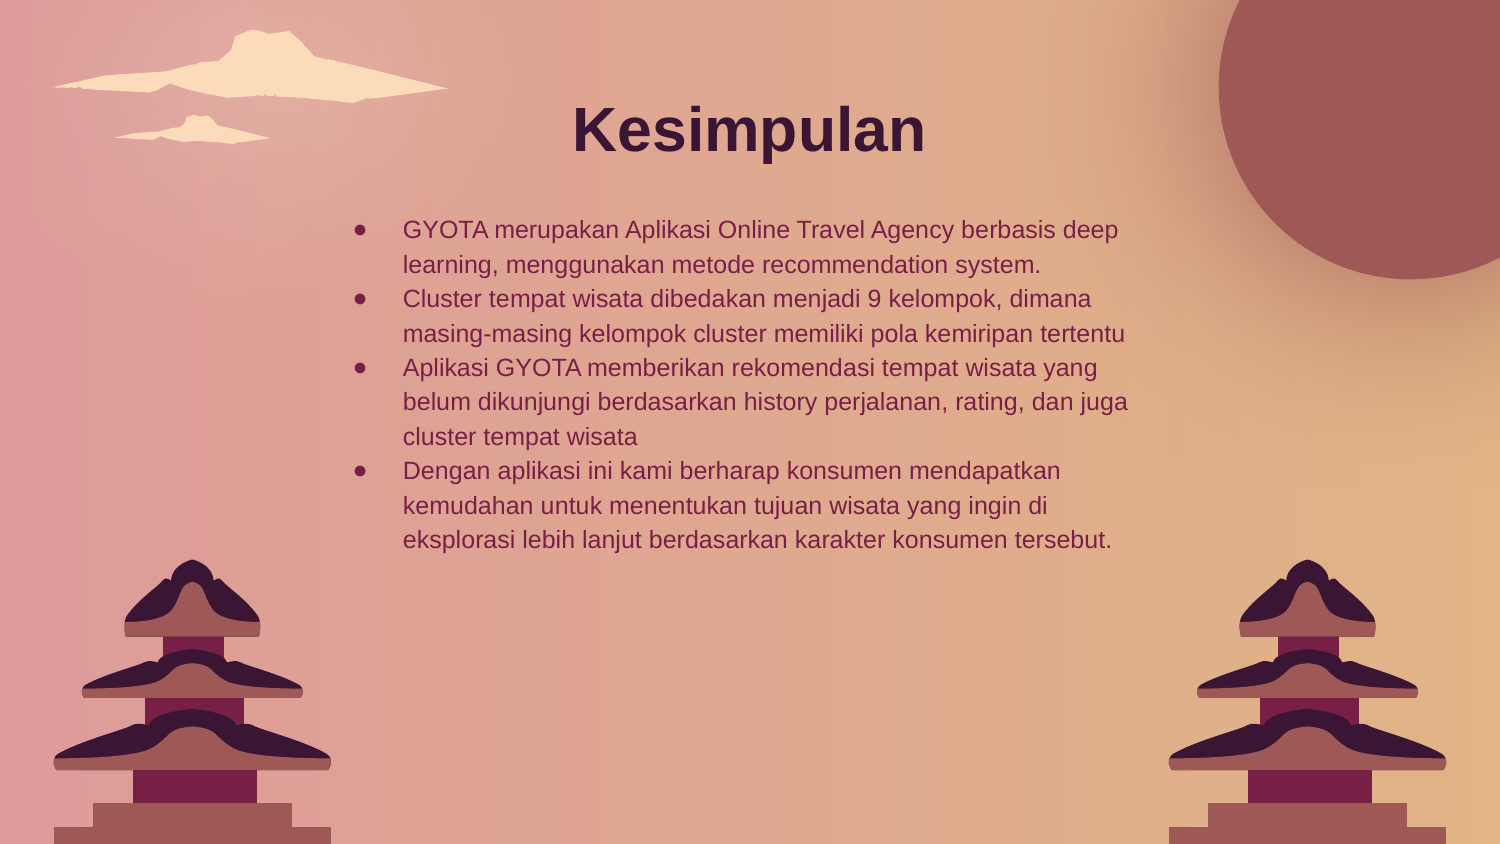

# Kesimpulan
GYOTA merupakan Aplikasi Online Travel Agency berbasis deep learning, menggunakan metode recommendation system.
Cluster tempat wisata dibedakan menjadi 9 kelompok, dimana masing-masing kelompok cluster memiliki pola kemiripan tertentu
Aplikasi GYOTA memberikan rekomendasi tempat wisata yang belum dikunjungi berdasarkan history perjalanan, rating, dan juga cluster tempat wisata
Dengan aplikasi ini kami berharap konsumen mendapatkan kemudahan untuk menentukan tujuan wisata yang ingin di eksplorasi lebih lanjut berdasarkan karakter konsumen tersebut.